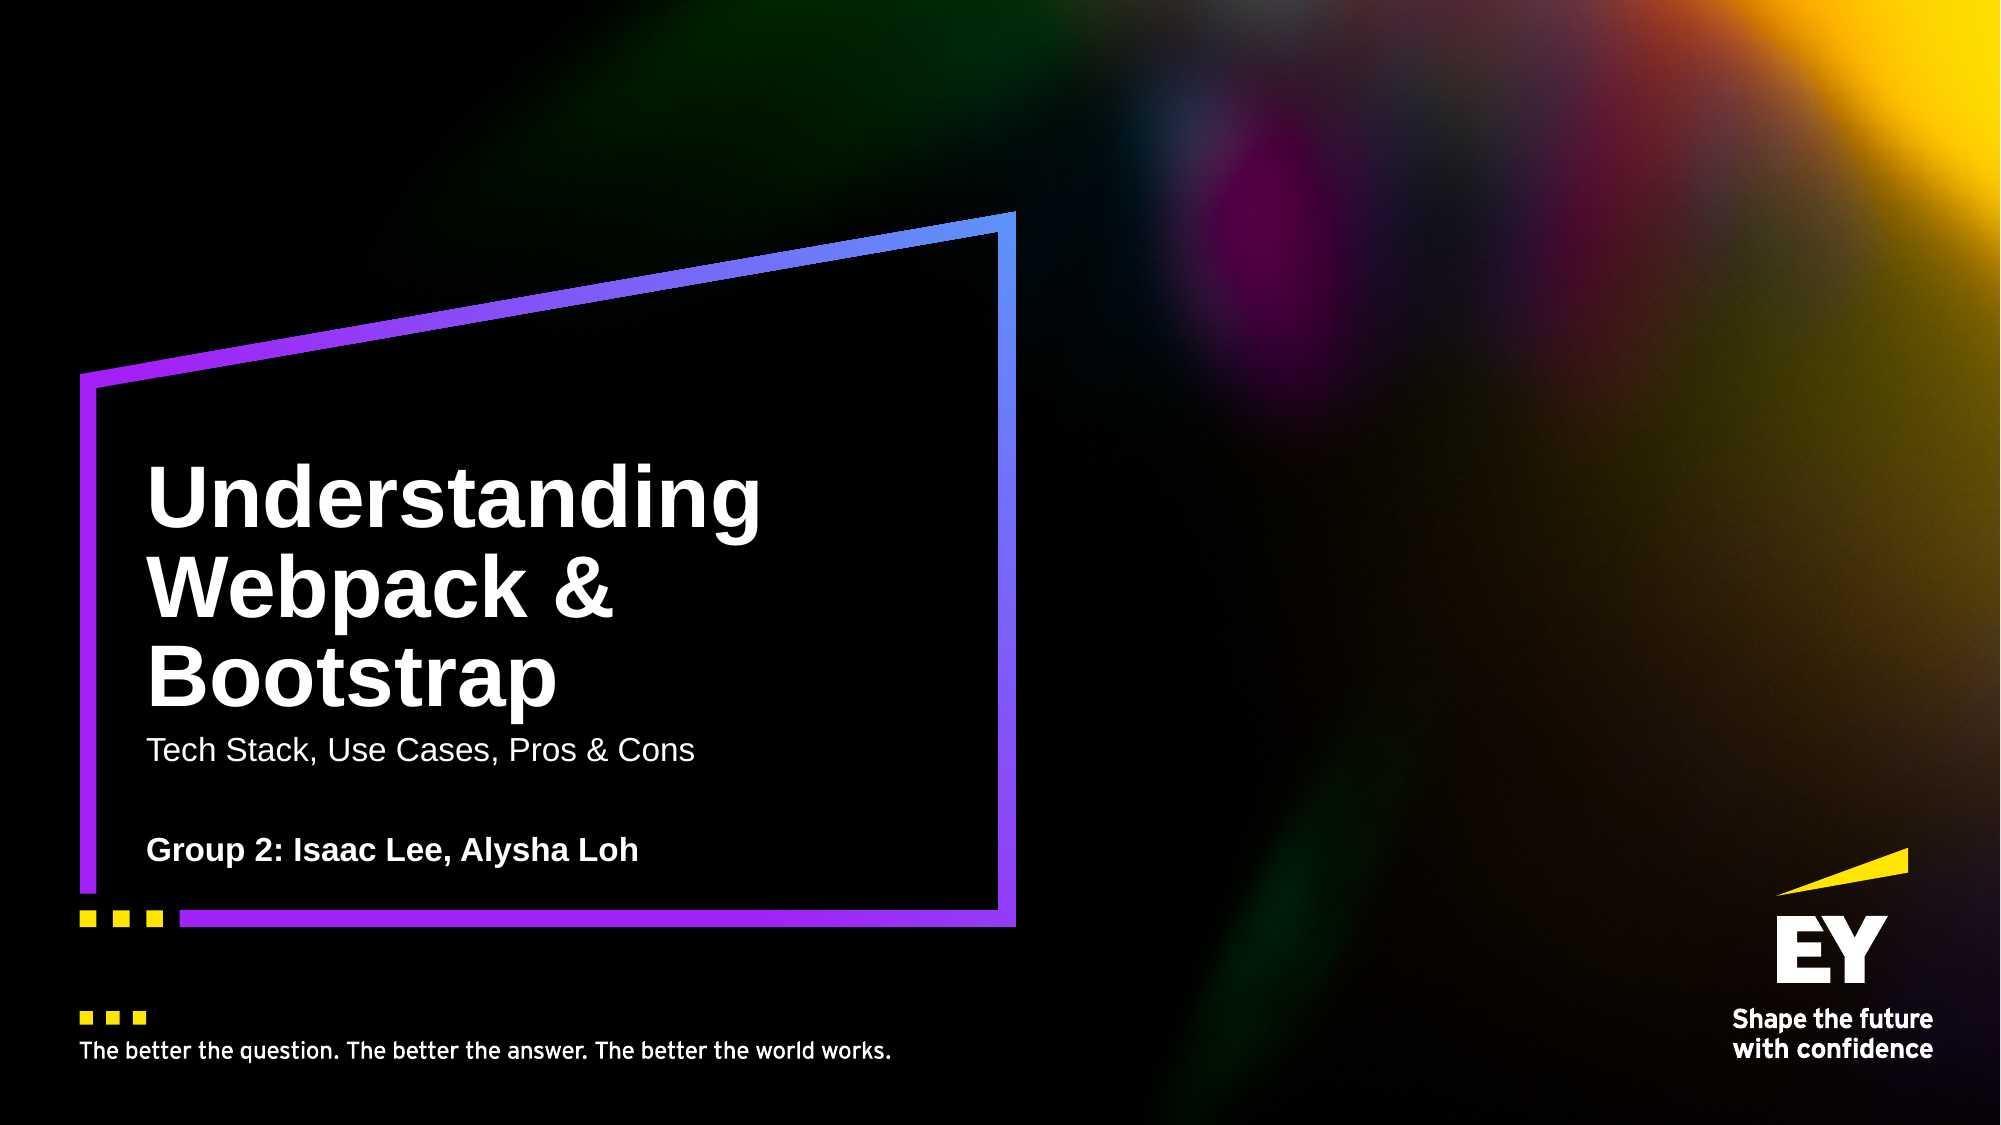

# Understanding Webpack & Bootstrap
Tech Stack, Use Cases, Pros & Cons
Group 2: Isaac Lee, Alysha Loh